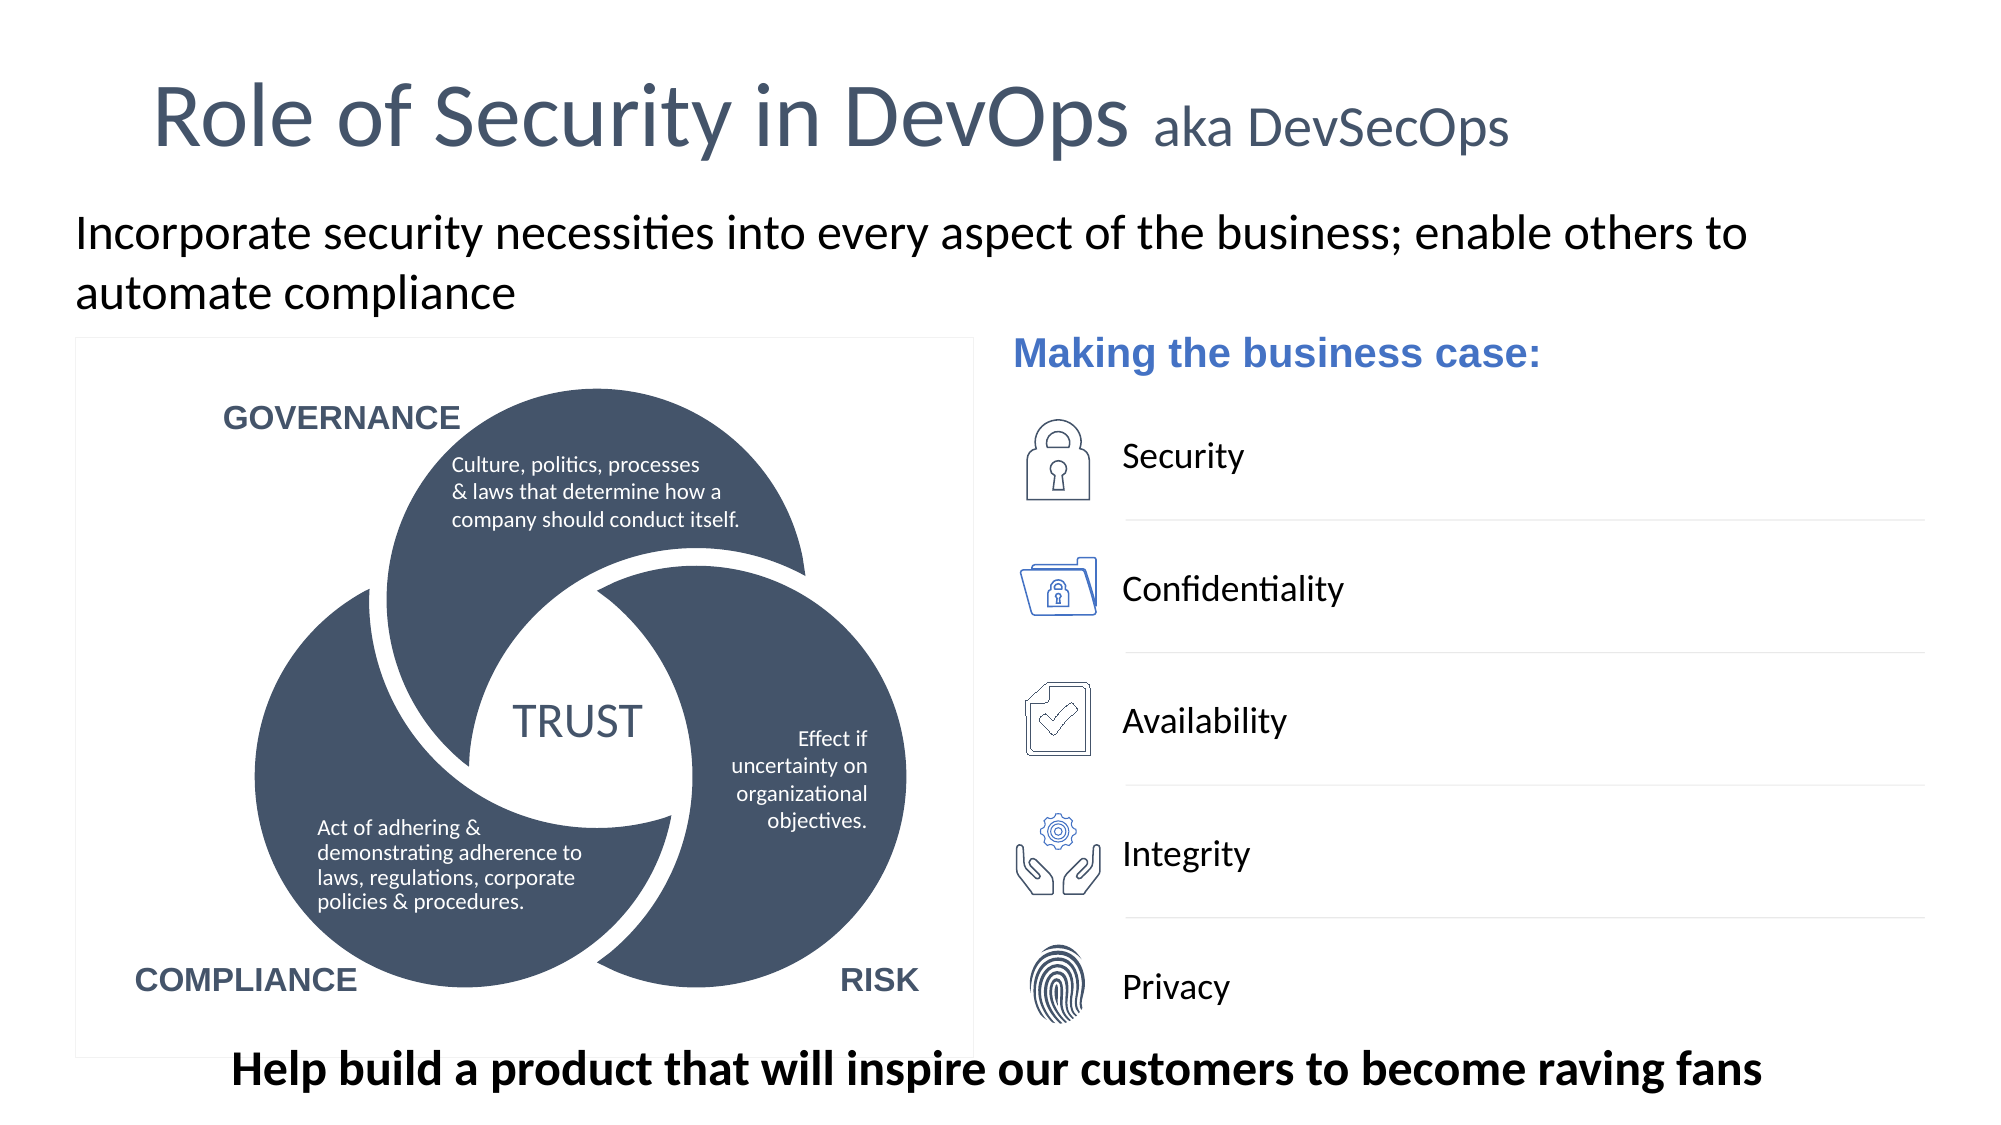

# Role of Security in DevOps aka DevSecOps
Incorporate security necessities into every aspect of the business; enable others to automate compliance

Making the business case:
Security

Confidentiality

Availability

Integrity

Privacy

GOVERNANCE

Culture, politics, processes
& laws that determine how a company should conduct itself.

TRUST
Effect if uncertainty on organizational objectives.
Act of adhering & demonstrating adherence to laws, regulations, corporate policies & procedures.
COMPLIANCE
RISK
Help build a product that will inspire our customers to become raving fans